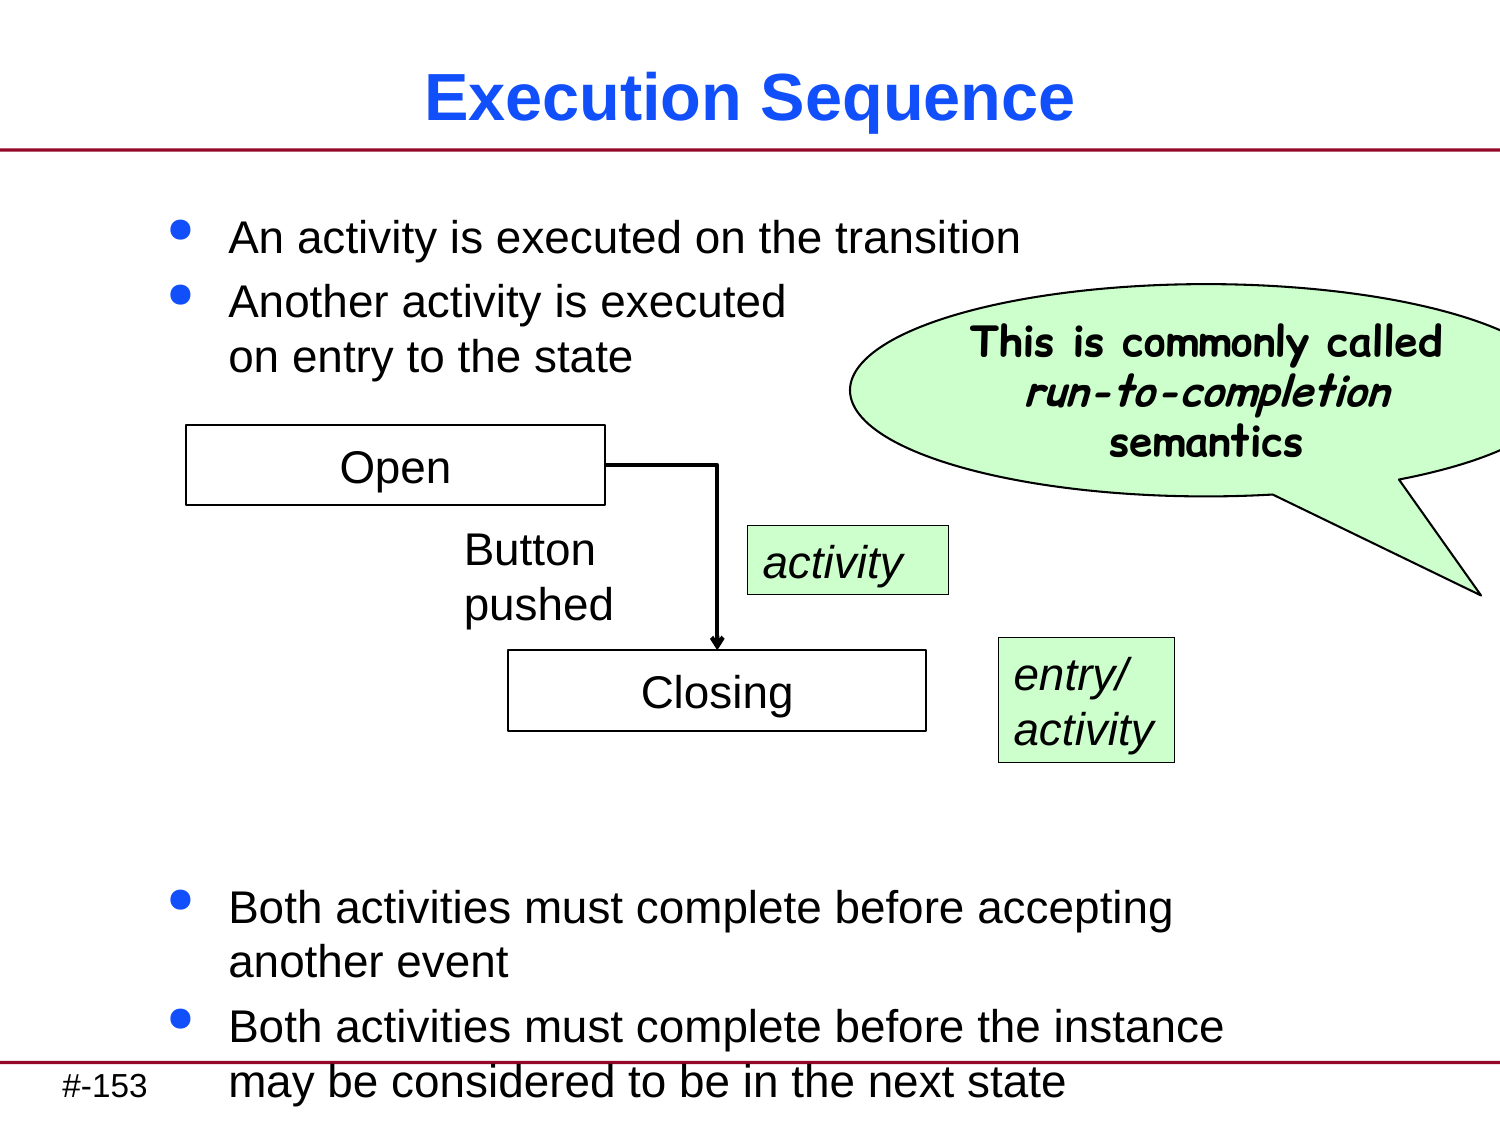

# Execution Sequence
An activity is executed on the transition
Another activity is executed
on entry to the state

Both activities must complete before accepting
another event
Both activities must complete before the instance
may be considered to be in the next state

This is commonly called run-to-completion semantics
Open
Button pushed
activity
entry/
activity
Closing